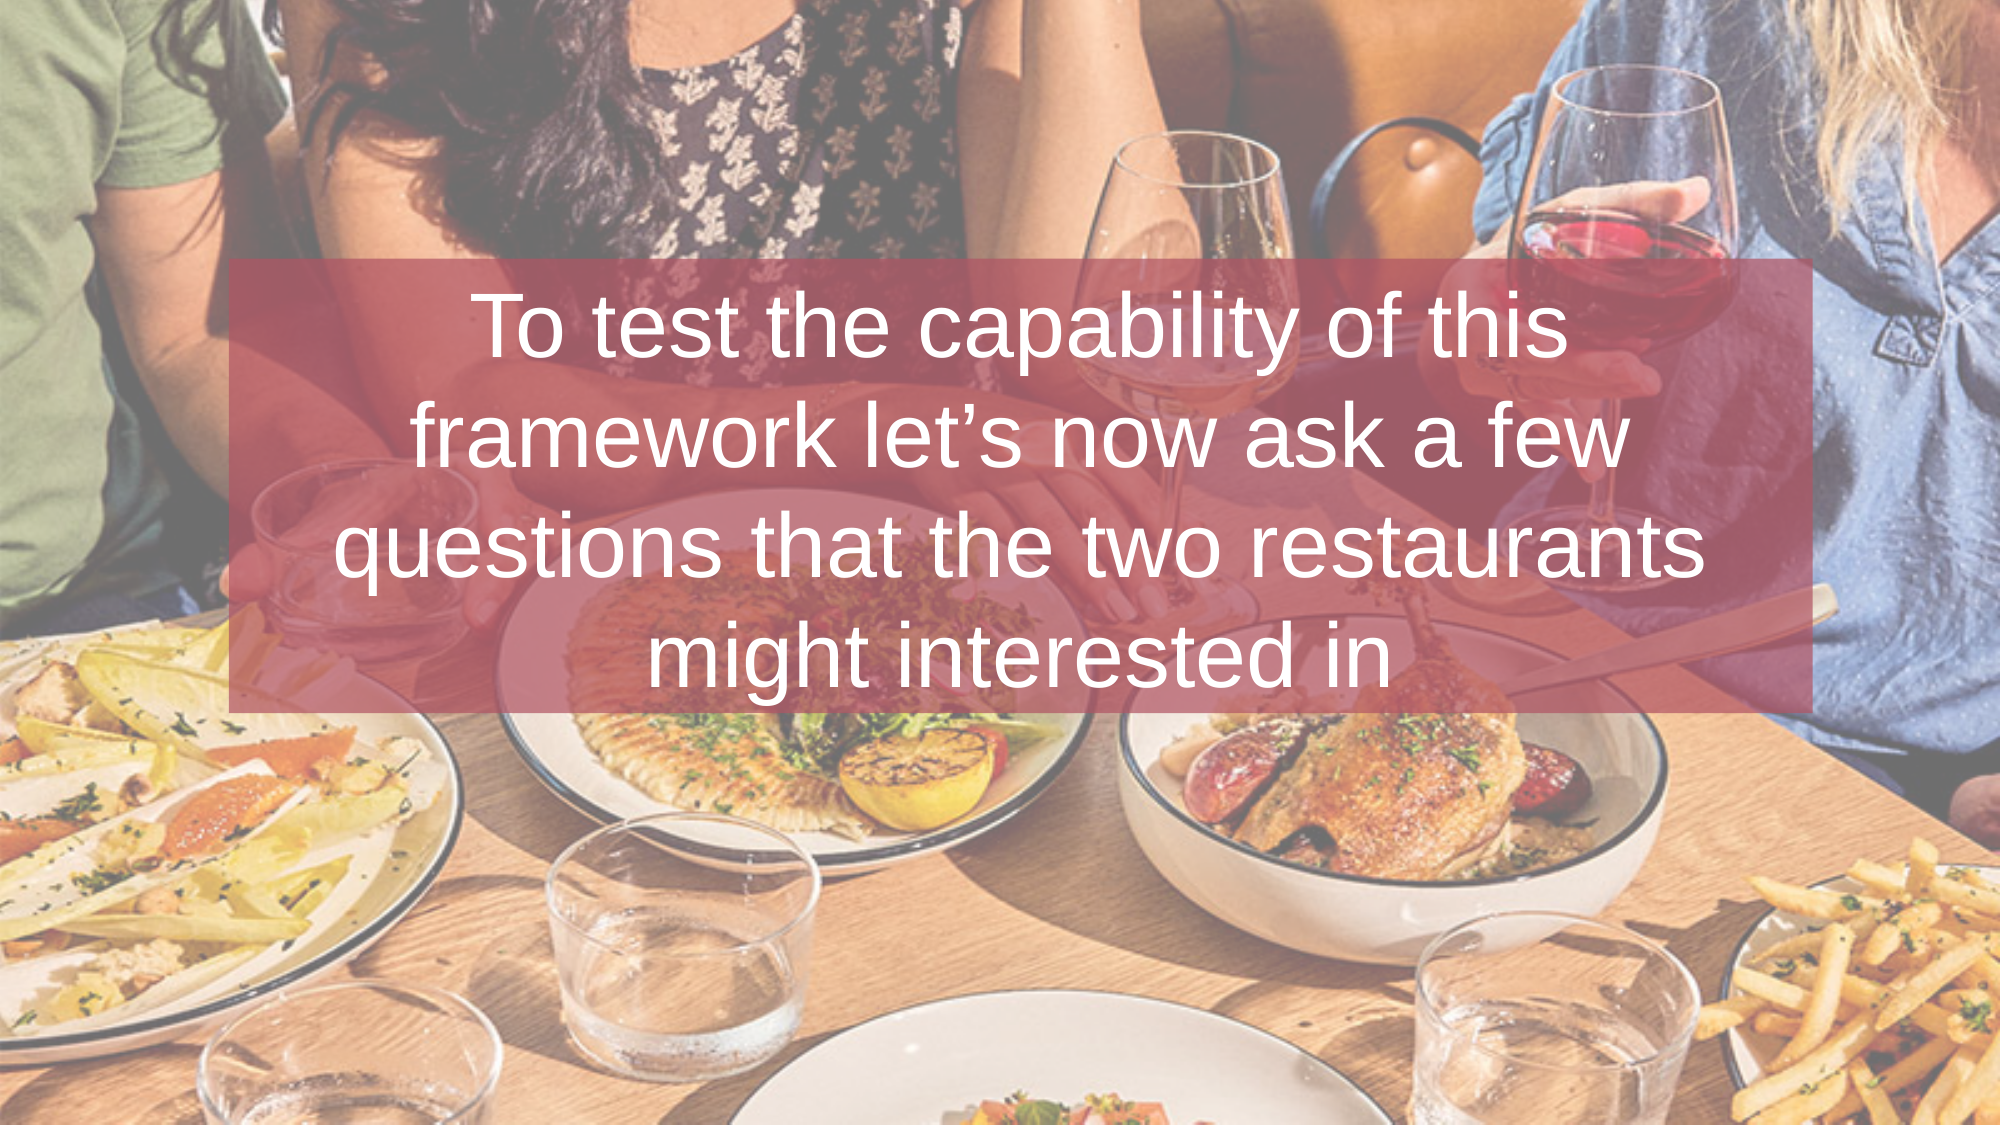

To test the capability of this framework let’s now ask a few questions that the two restaurants might interested in